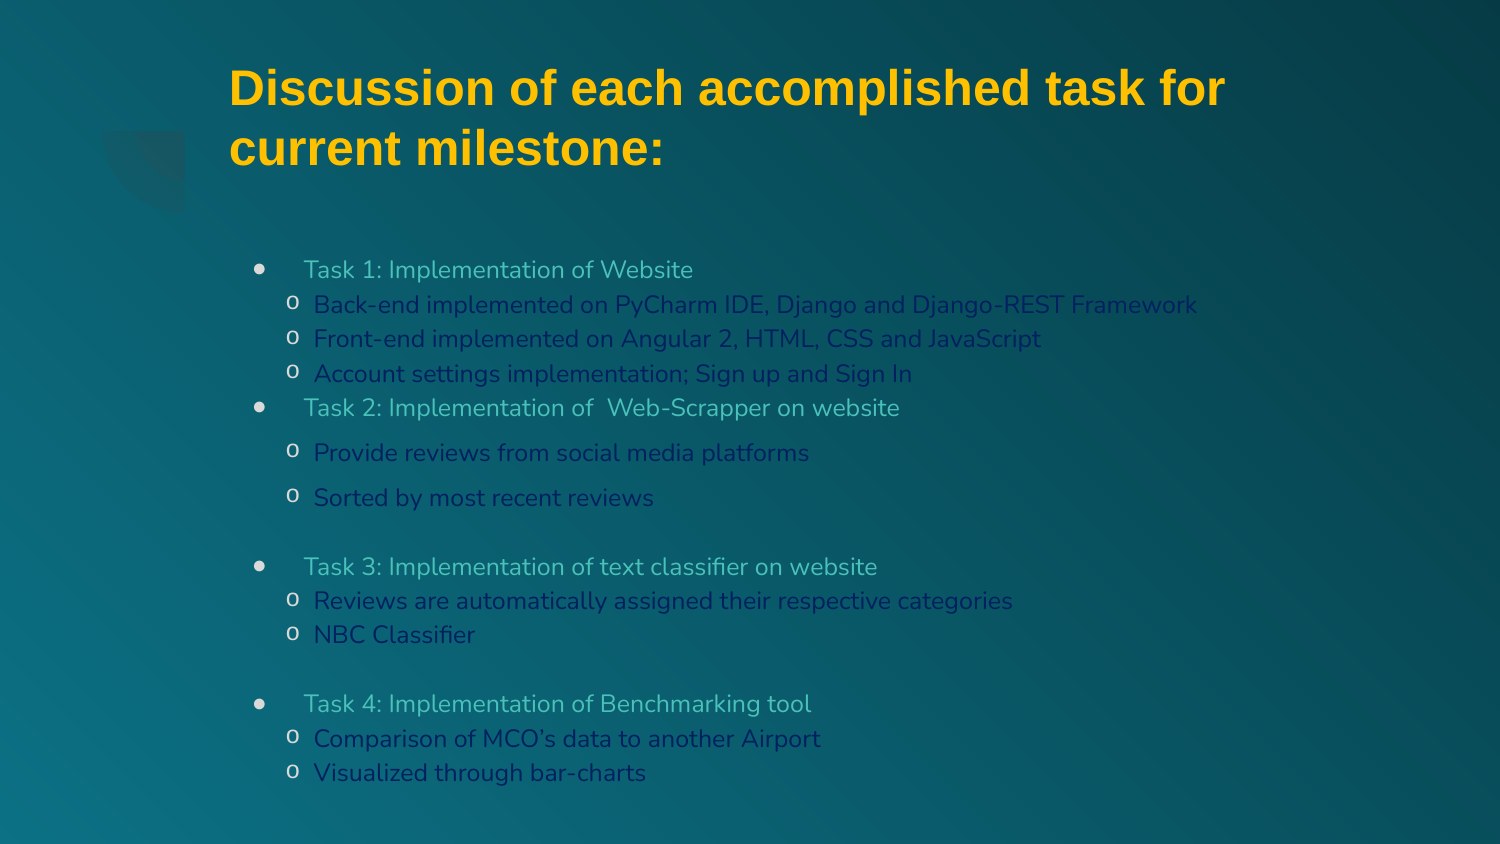

# Discussion of each accomplished task for current milestone:

Task 1: Implementation of Website
Back-end implemented on PyCharm IDE, Django and Django-REST Framework
Front-end implemented on Angular 2, HTML, CSS and JavaScript
Account settings implementation; Sign up and Sign In
Task 2: Implementation of  Web-Scrapper on website
Provide reviews from social media platforms
Sorted by most recent reviews

Task 3: Implementation of text classifier on website
Reviews are automatically assigned their respective categories
NBC Classifier

Task 4: Implementation of Benchmarking tool
Comparison of MCO’s data to another Airport
Visualized through bar-charts